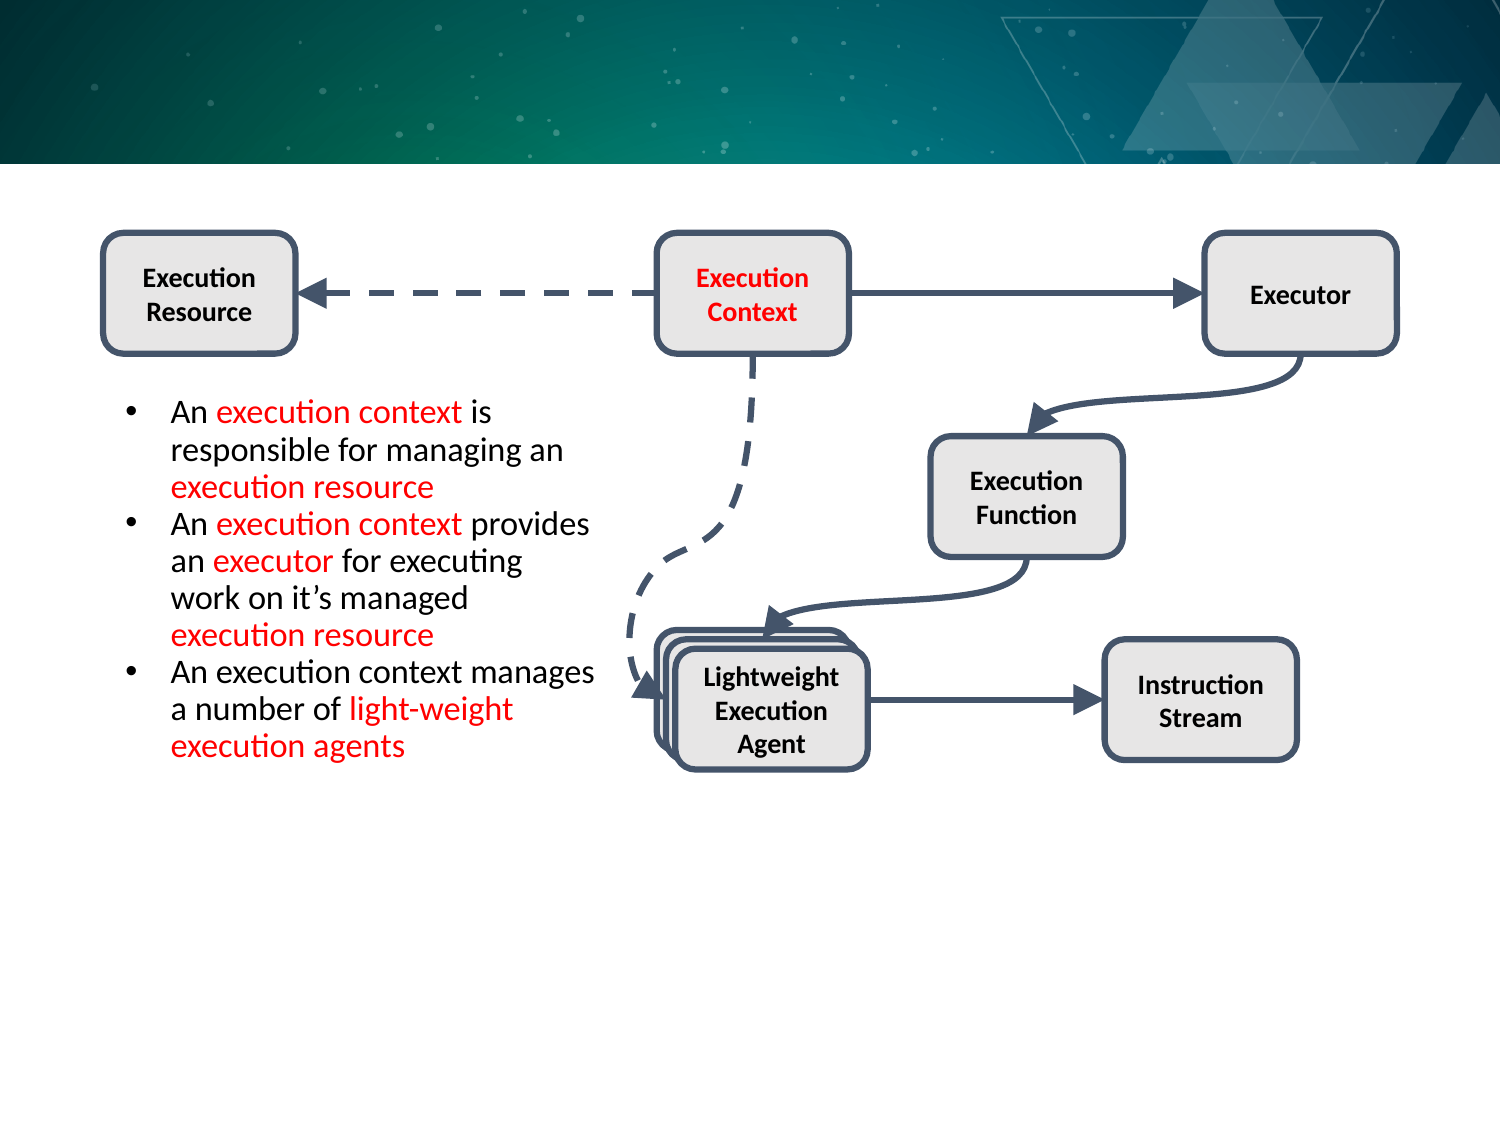

Execution Resource
Executor
Execution Context
An execution context is responsible for managing an execution resource
An execution context provides an executor for executing work on it’s managed execution resource
An execution context manages a number of light-weight execution agents
Execution Function
Lightweight Execution Agent
Lightweight Execution Agent
Instruction Stream
Lightweight Execution Agent